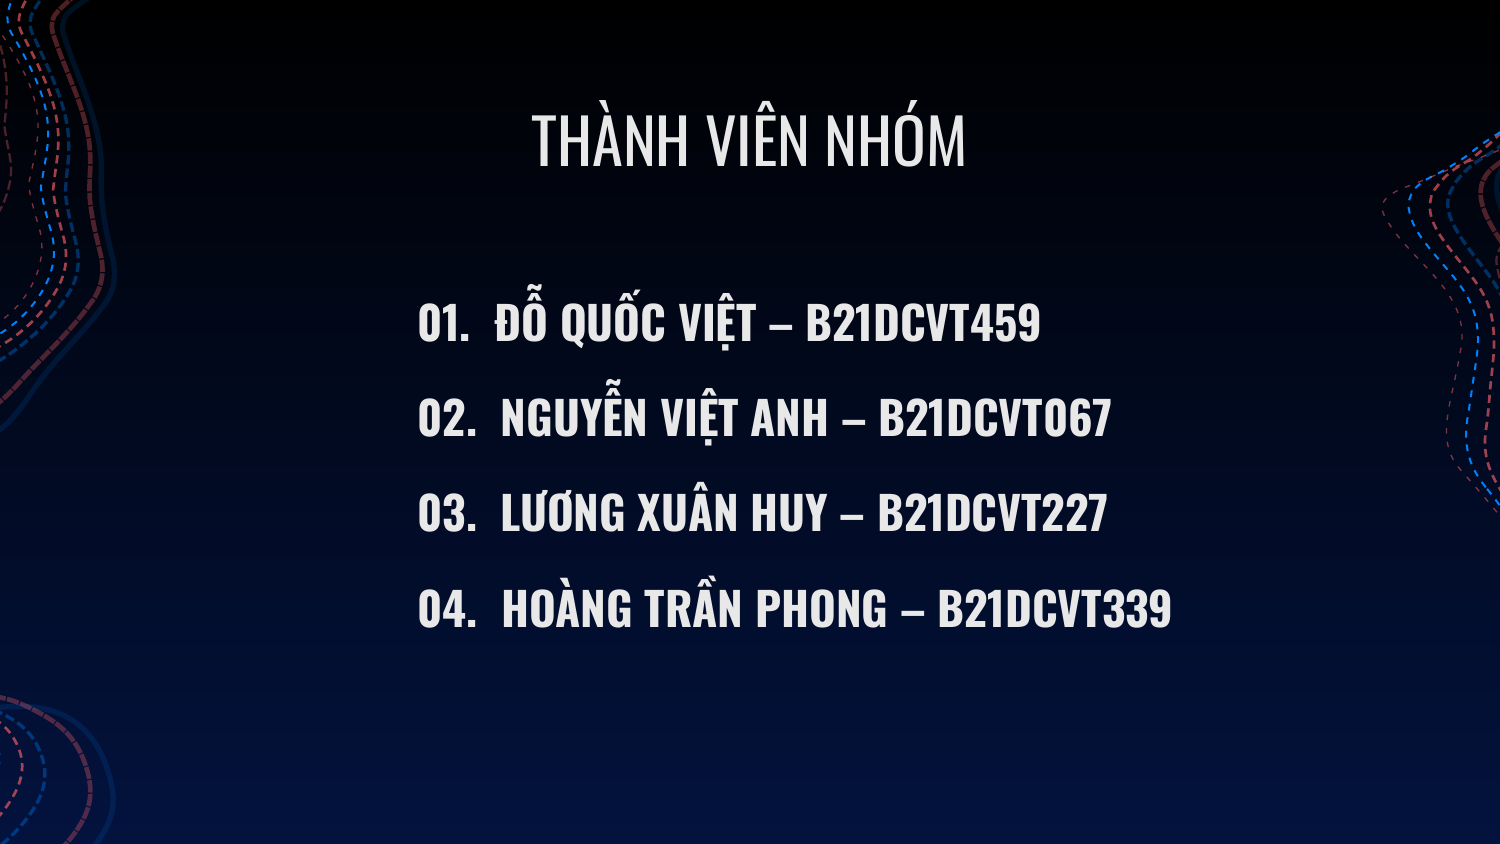

# THÀNH VIÊN NHÓM
01.  ĐỖ QUỐC VIỆT – B21DCVT459
02.  NGUYỄN VIỆT ANH – B21DCVT067

03.  LƯƠNG XUÂN HUY – B21DCVT227

04.  HOÀNG TRẦN PHONG – B21DCVT339